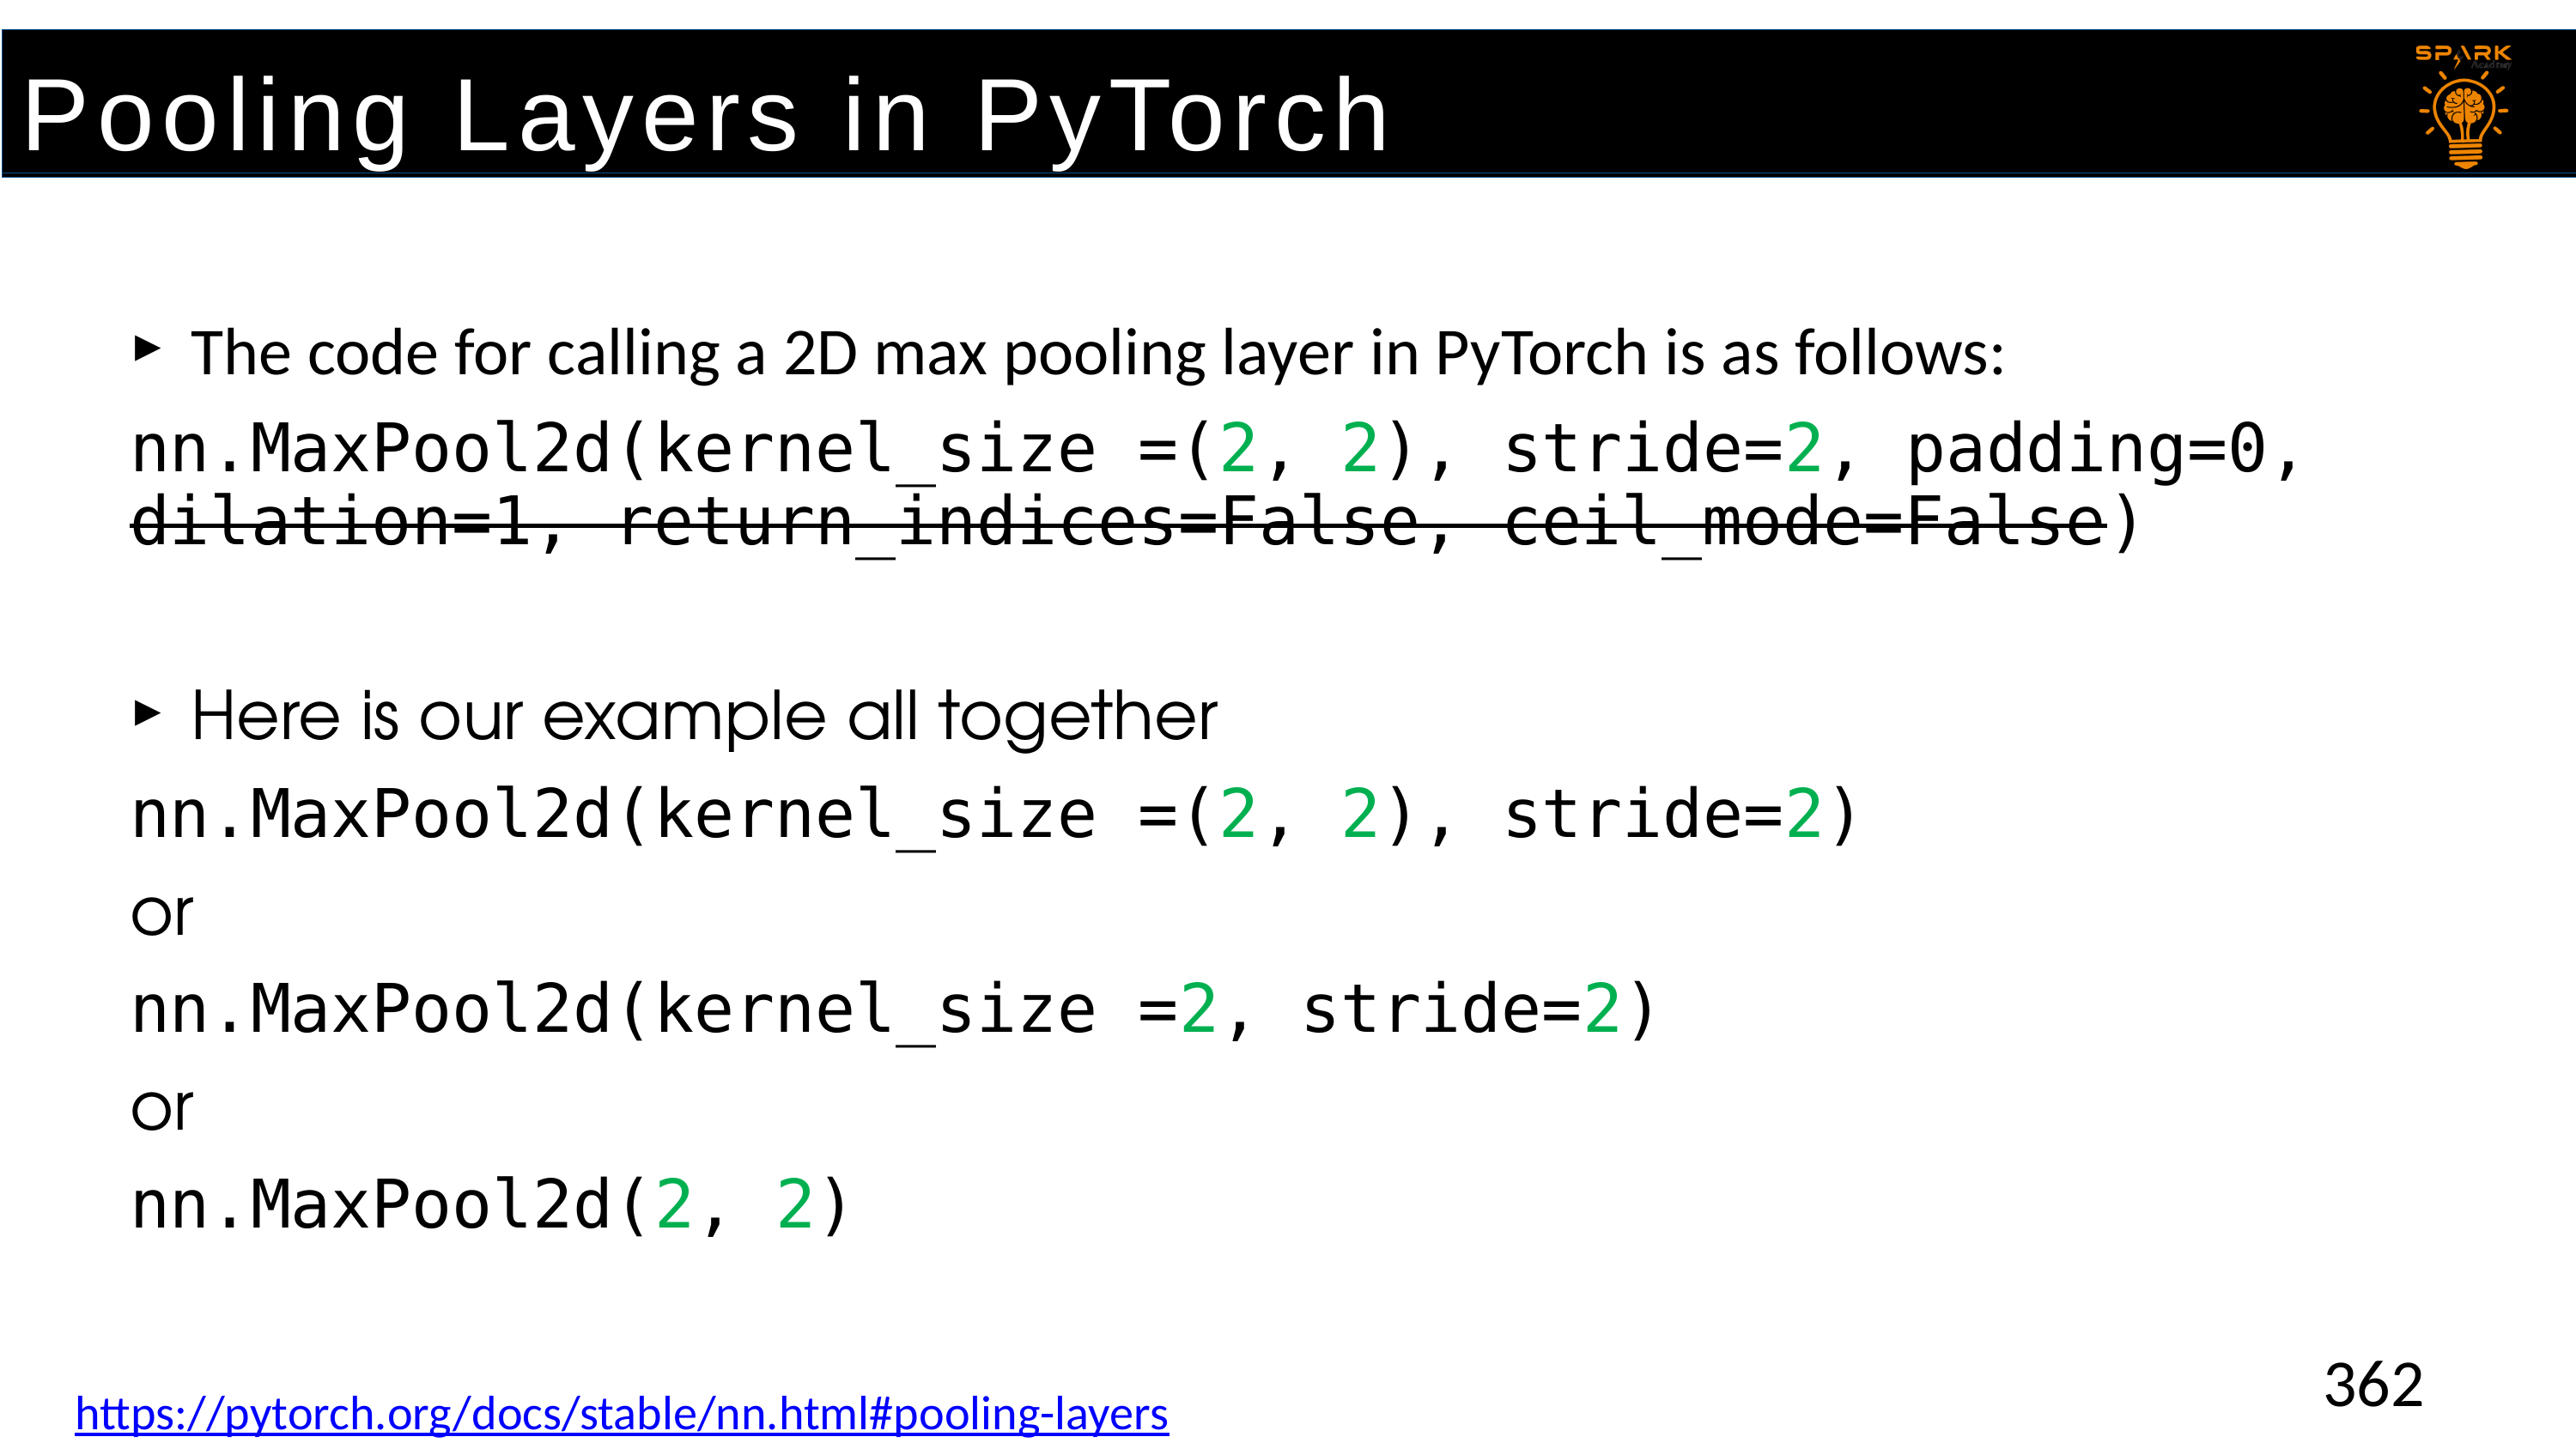

Pooling Layers in PyTorch
3D Downsampling

The code for calling a 2D max pooling layer in PyTorch is as follows:
nn.MaxPool2d(kernel_size =(2, 2), stride=2, padding=0, dilation=1, return_indices=False, ceil_mode=False)

Here is our example all together
nn.MaxPool2d(kernel_size =(2, 2), stride=2)
or
nn.MaxPool2d(kernel_size =2, stride=2)
or
nn.MaxPool2d(2, 2)

362
https://pytorch.org/docs/stable/nn.html#pooling-layers